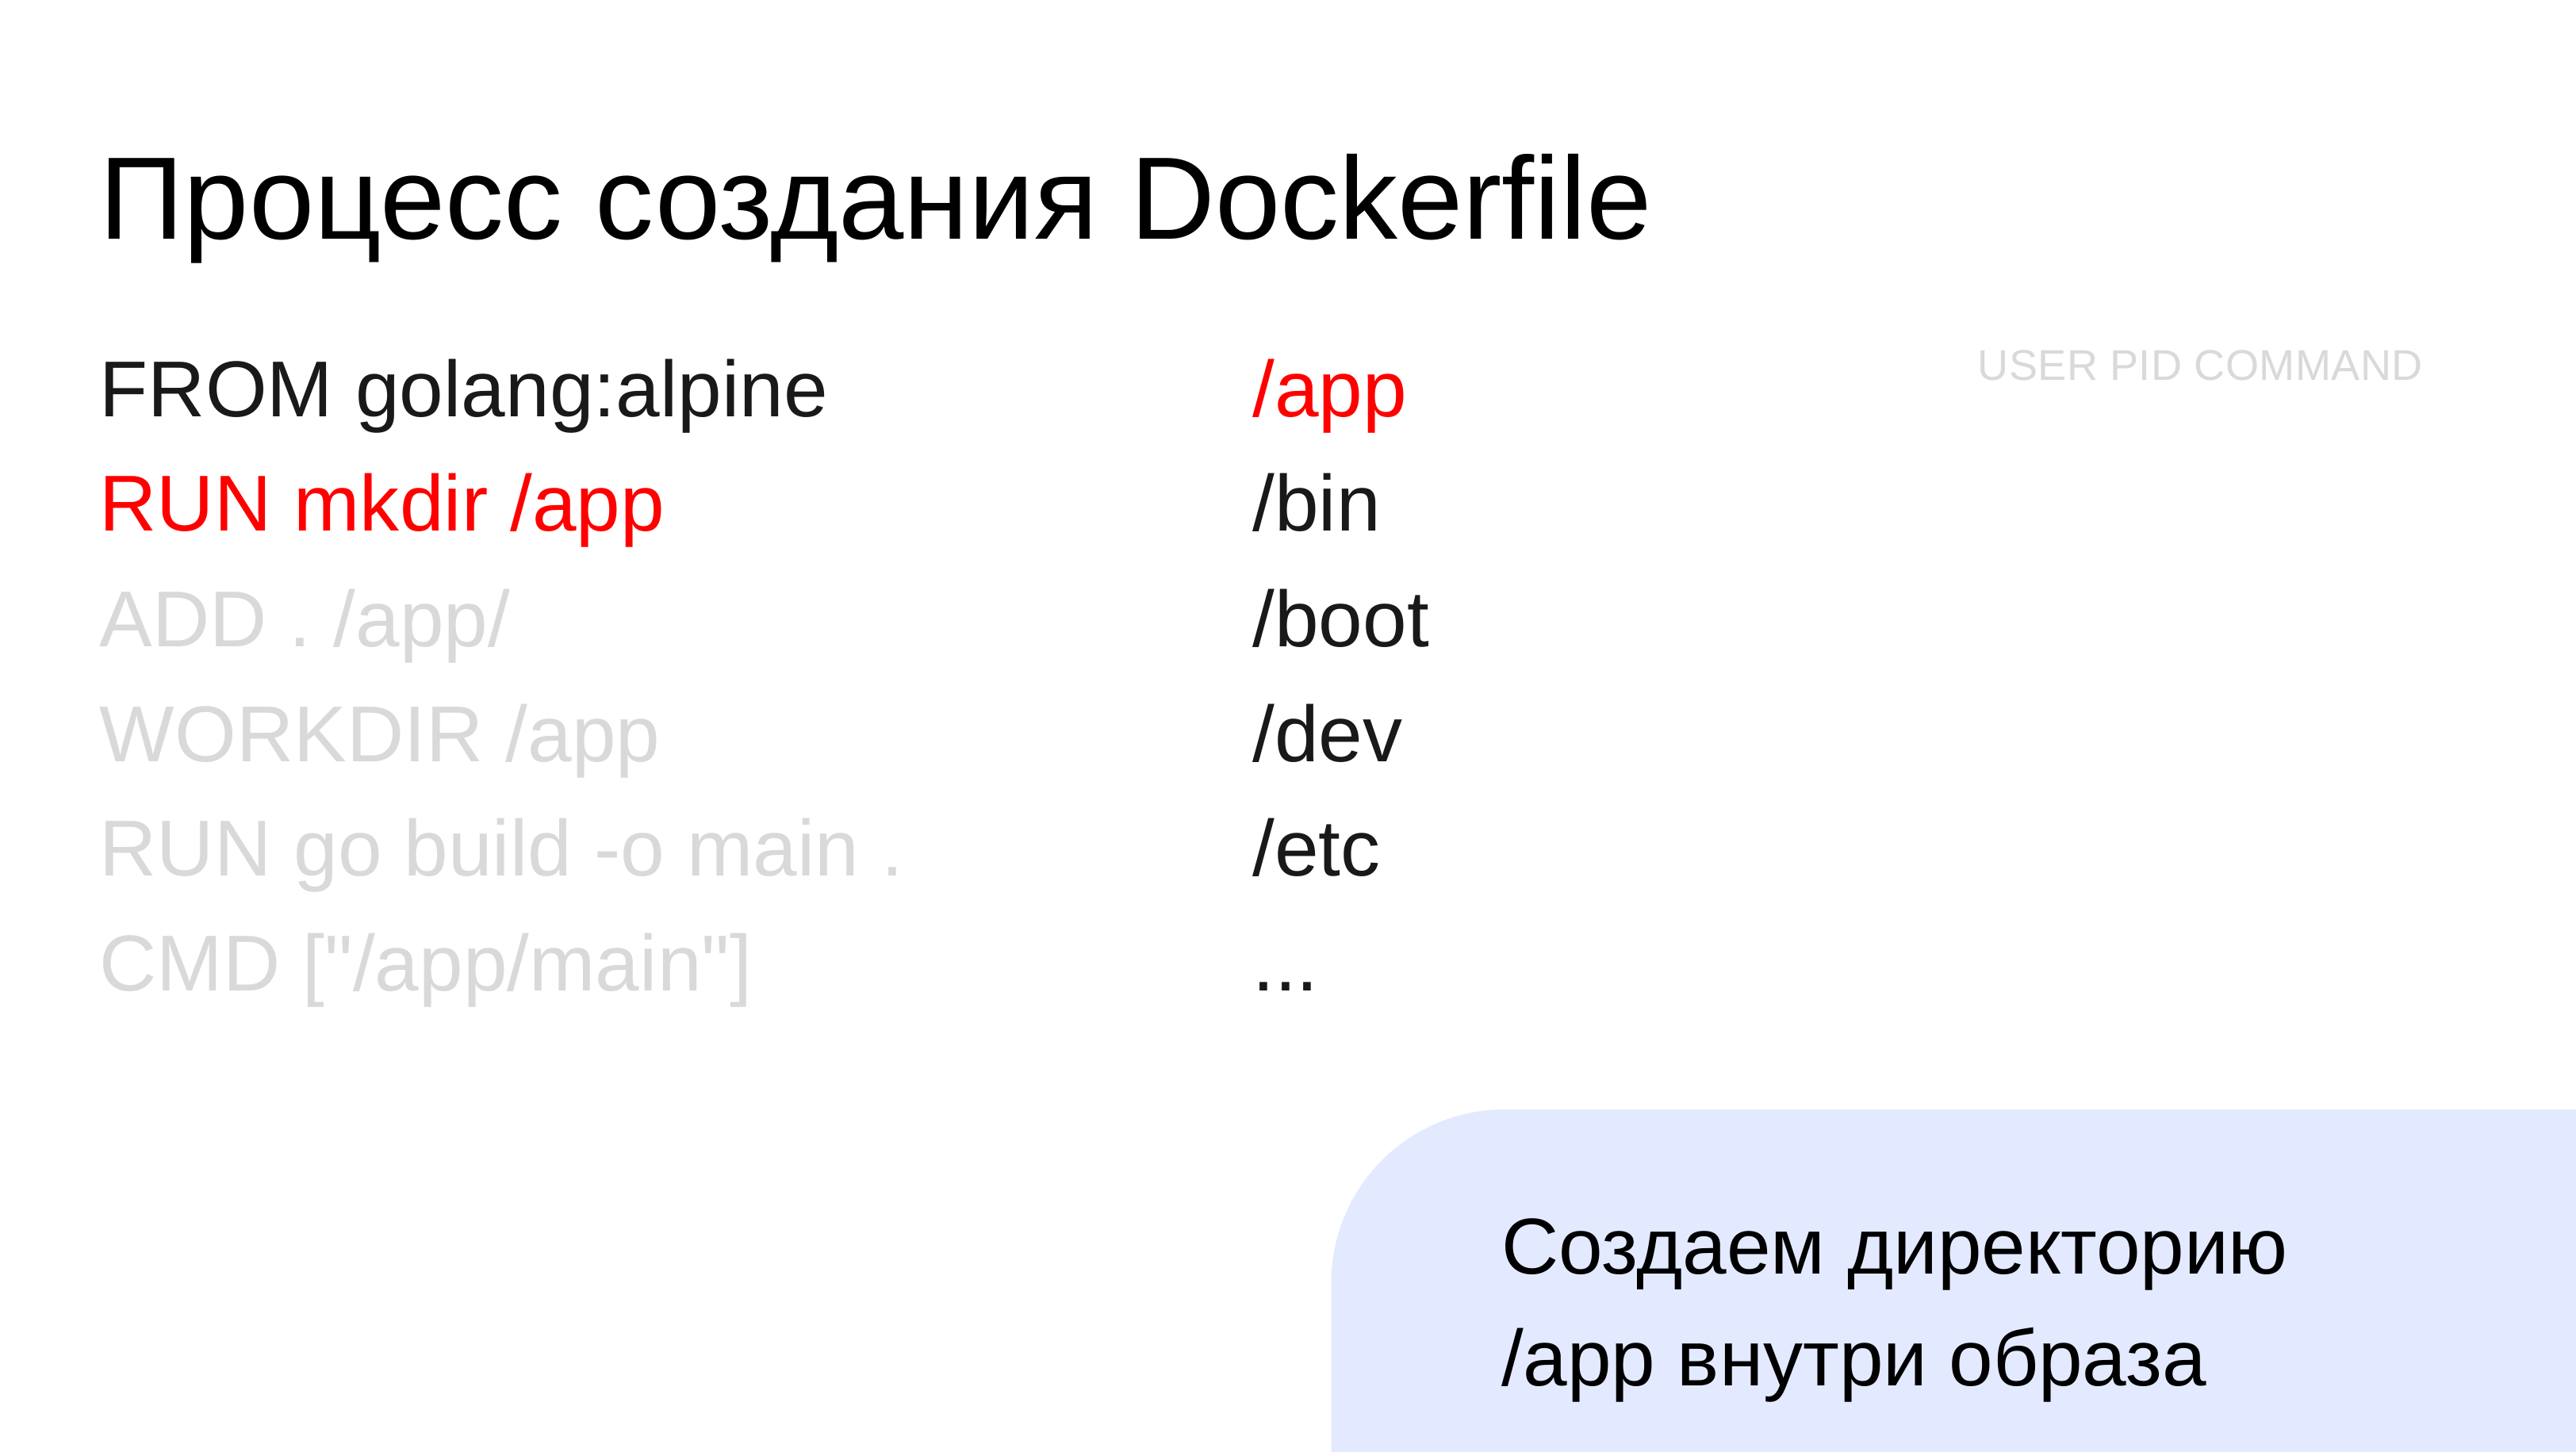

# Процесс создания Dockerfile
FROM golang:alpine
RUN mkdir /app
ADD . /app/
WORKDIR /app
RUN go build -o main .
CMD ["/app/main"]

/app
/bin
/boot
/dev
/etc
...

USER PID COMMAND

Создаем директорию /app внутри образа